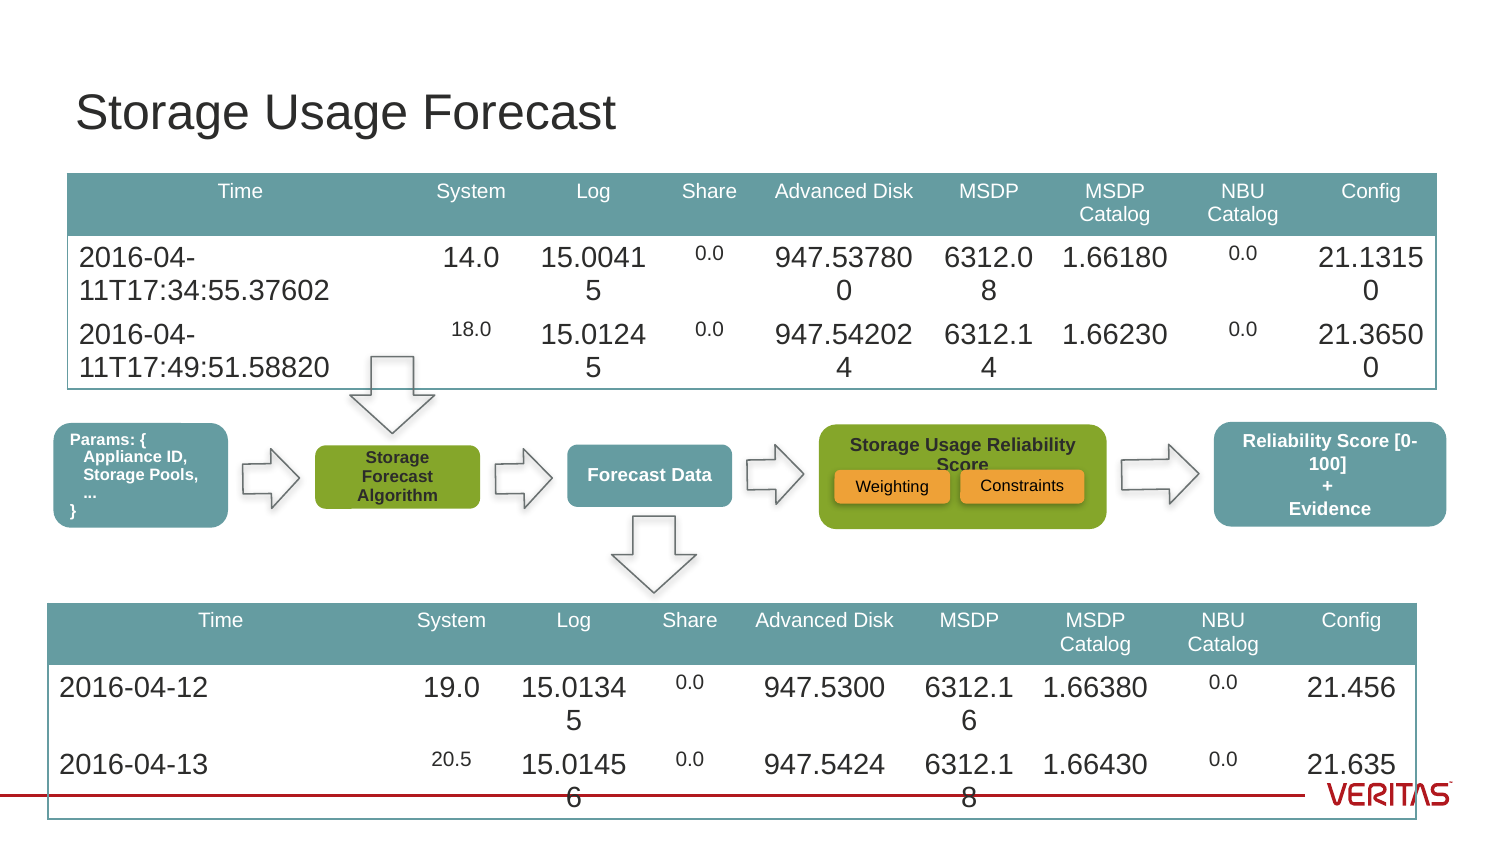

# Storage Usage Forecast

| Time | System | Log | Share | Advanced Disk | MSDP | MSDP Catalog | NBU Catalog | Config |
| --- | --- | --- | --- | --- | --- | --- | --- | --- |
| 2016-04-11T17:34:55.37602 | 14.0 | 15.00415 | 0.0 | 947.537800 | 6312.08 | 1.66180 | 0.0 | 21.13150 |
| 2016-04-11T17:49:51.58820 | 18.0 | 15.01245 | 0.0 | 947.542024 | 6312.14 | 1.66230 | 0.0 | 21.36500 |

Reliability Score [0-100]
+
Evidence
Params: {
   Appliance ID,
   Storage Pools,
   ...
}
Storage Usage Reliability Score

Forecast Data
Storage Forecast Algorithm

Constraints
Weighting

| Time | System | Log | Share | Advanced Disk | MSDP | MSDP Catalog | NBU Catalog | Config |
| --- | --- | --- | --- | --- | --- | --- | --- | --- |
| 2016-04-12 | 19.0 | 15.01345 | 0.0 | 947.5300 | 6312.16 | 1.66380 | 0.0 | 21.456 |
| 2016-04-13 | 20.5 | 15.01456 | 0.0 | 947.5424 | 6312.18 | 1.66430 | 0.0 | 21.635 |